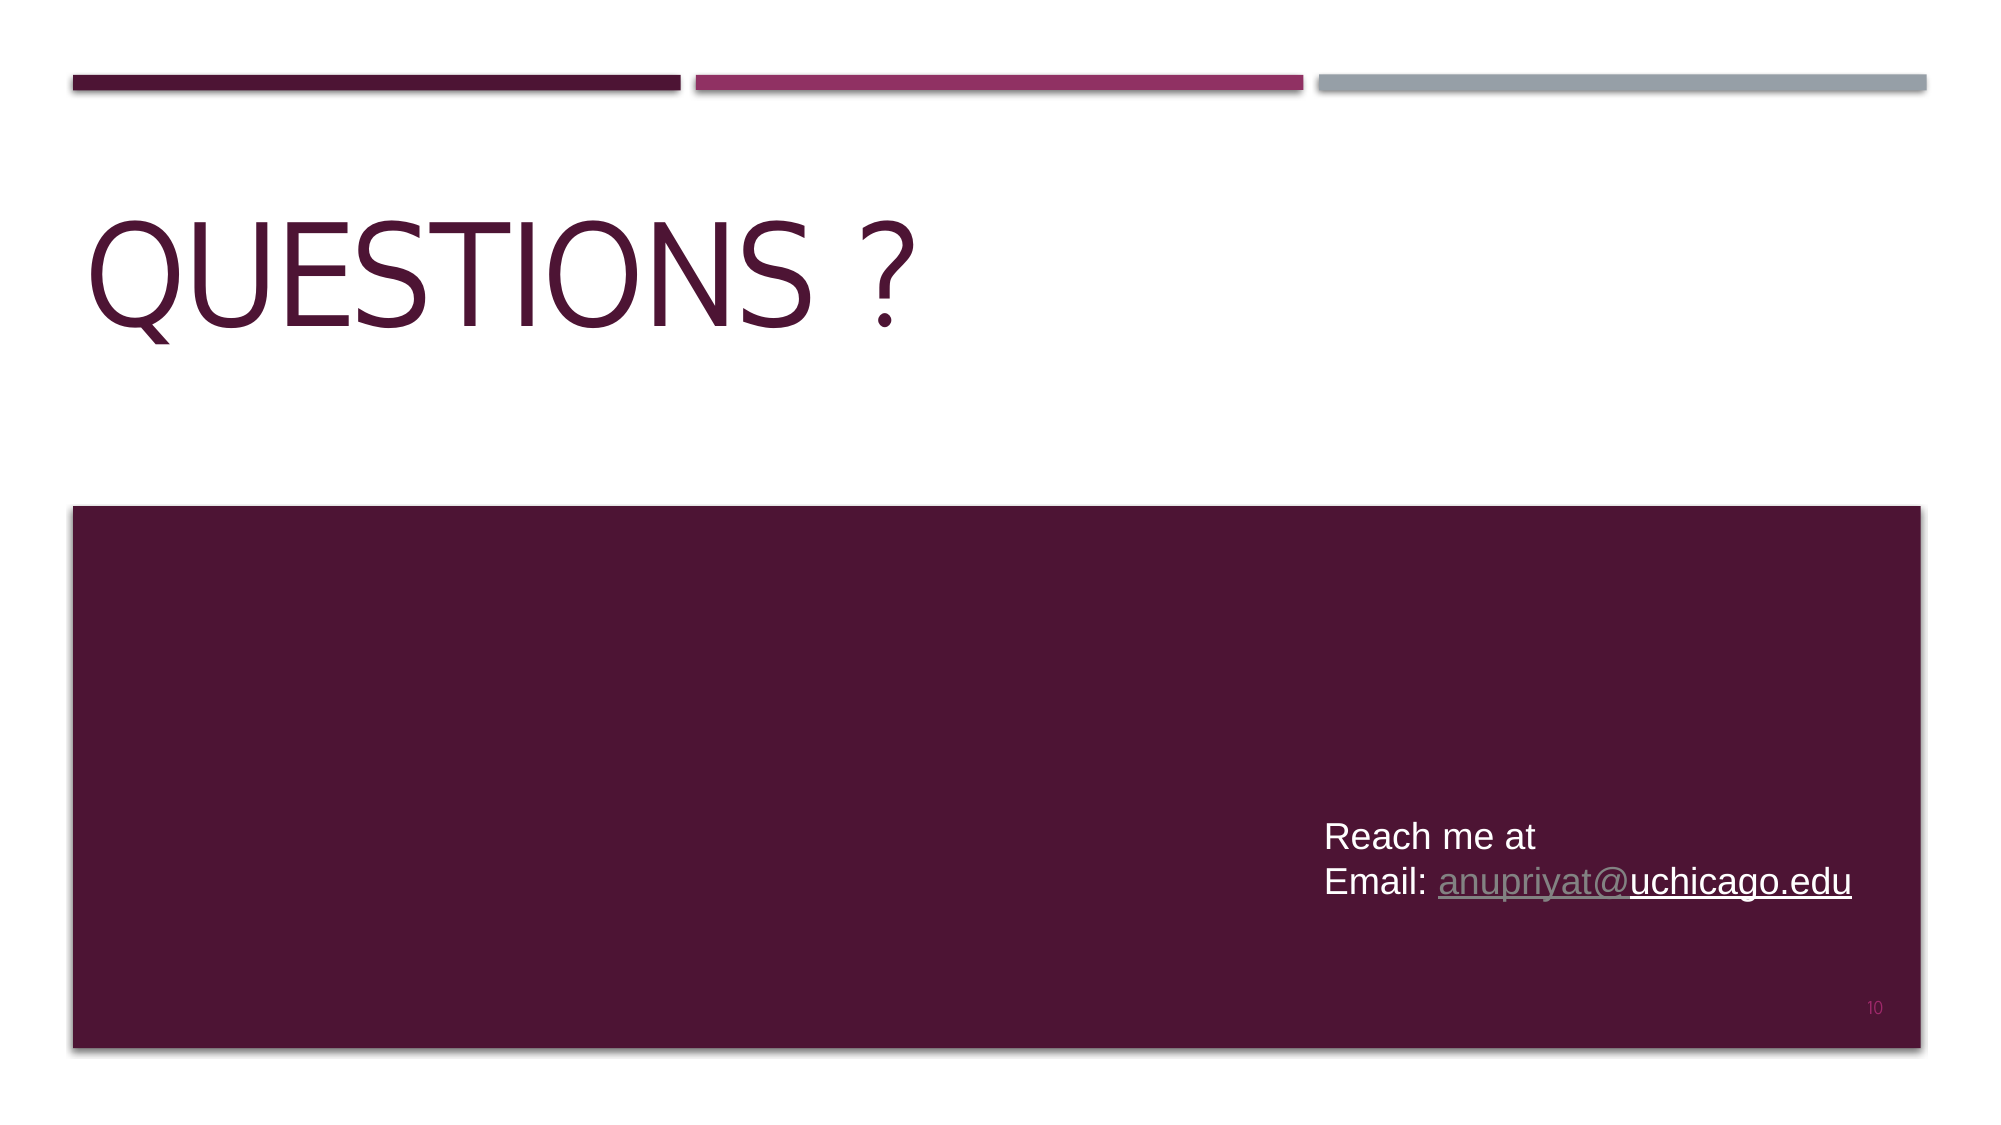

# QUESTIONS ?
Reach me at
Email: anupriyat@uchicago.edu
10